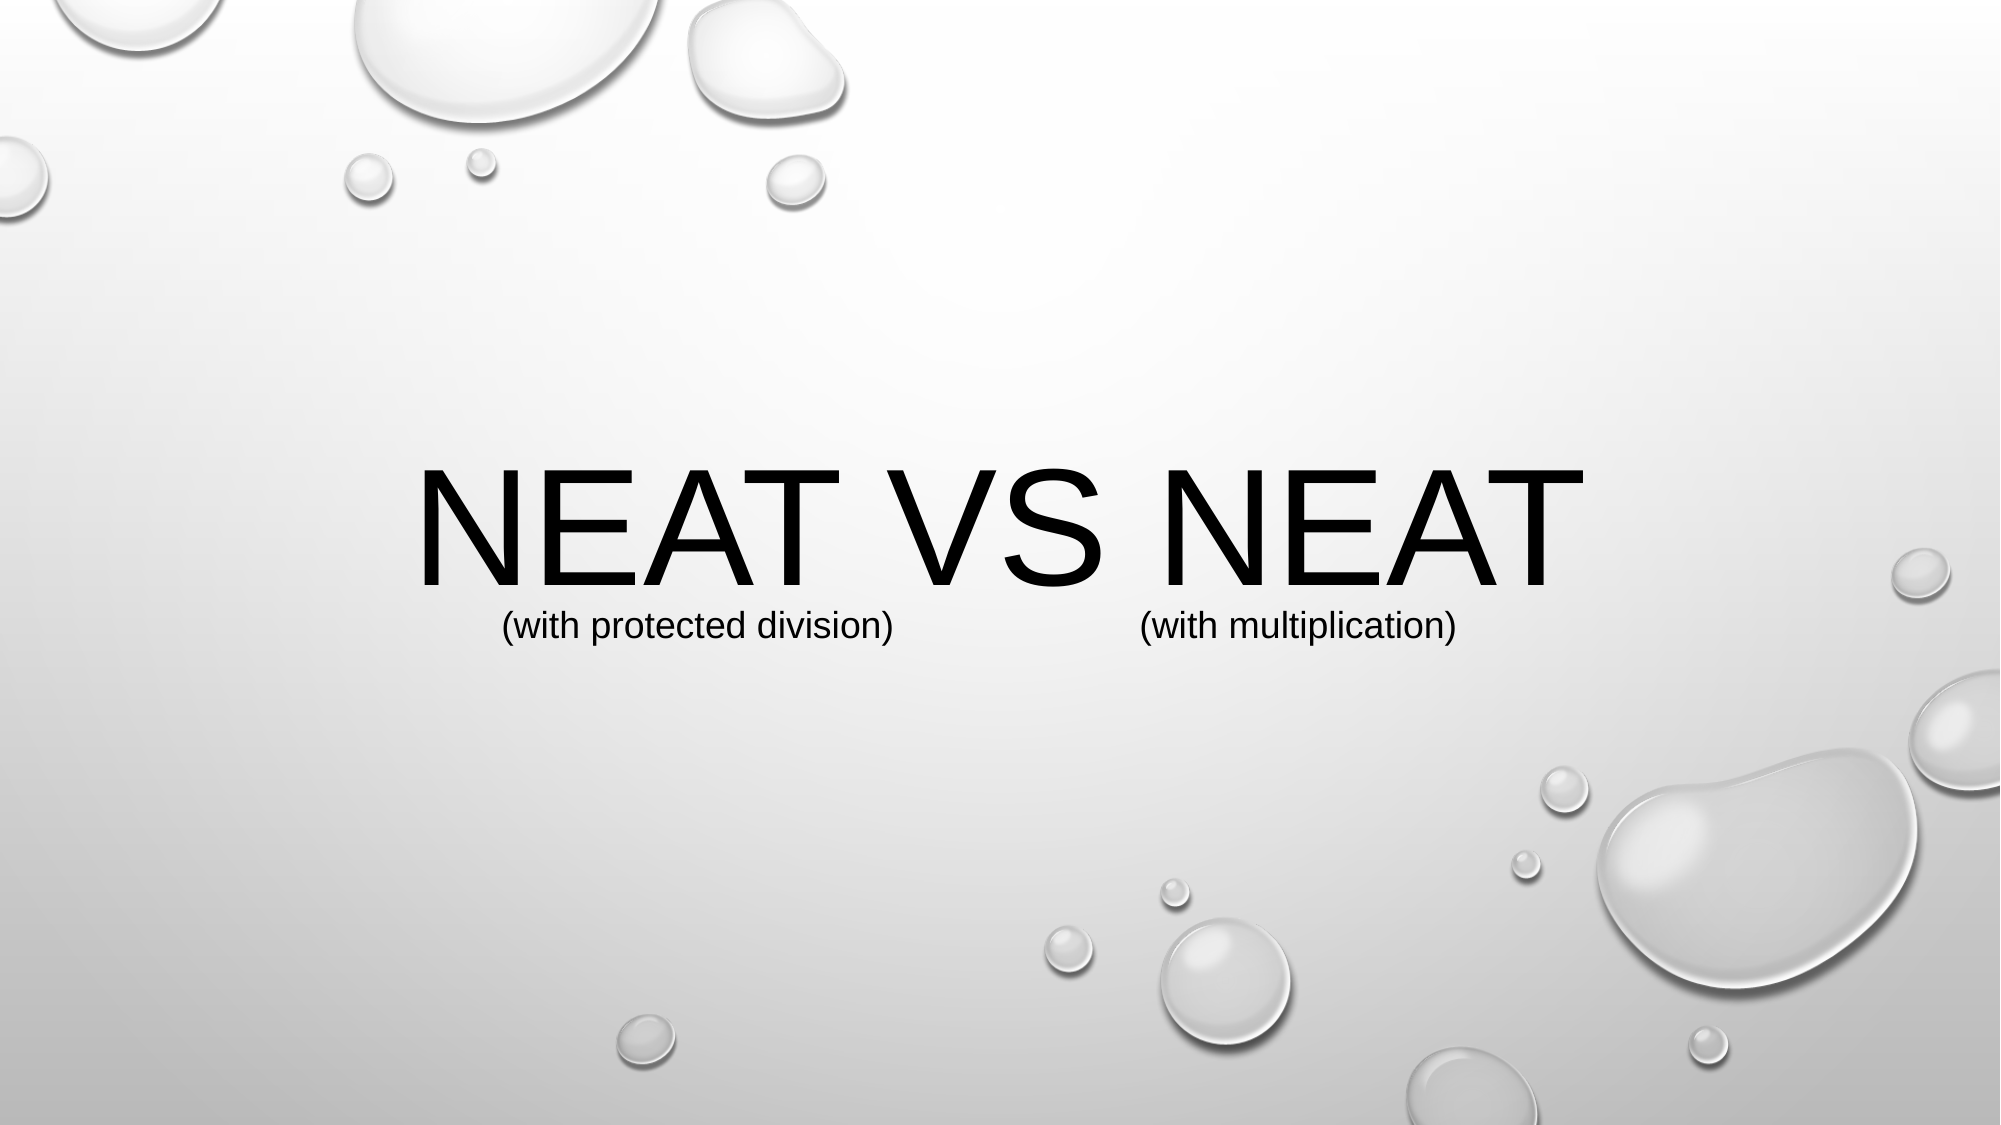

# NEAT vs Neat
(with protected division)
(with multiplication)